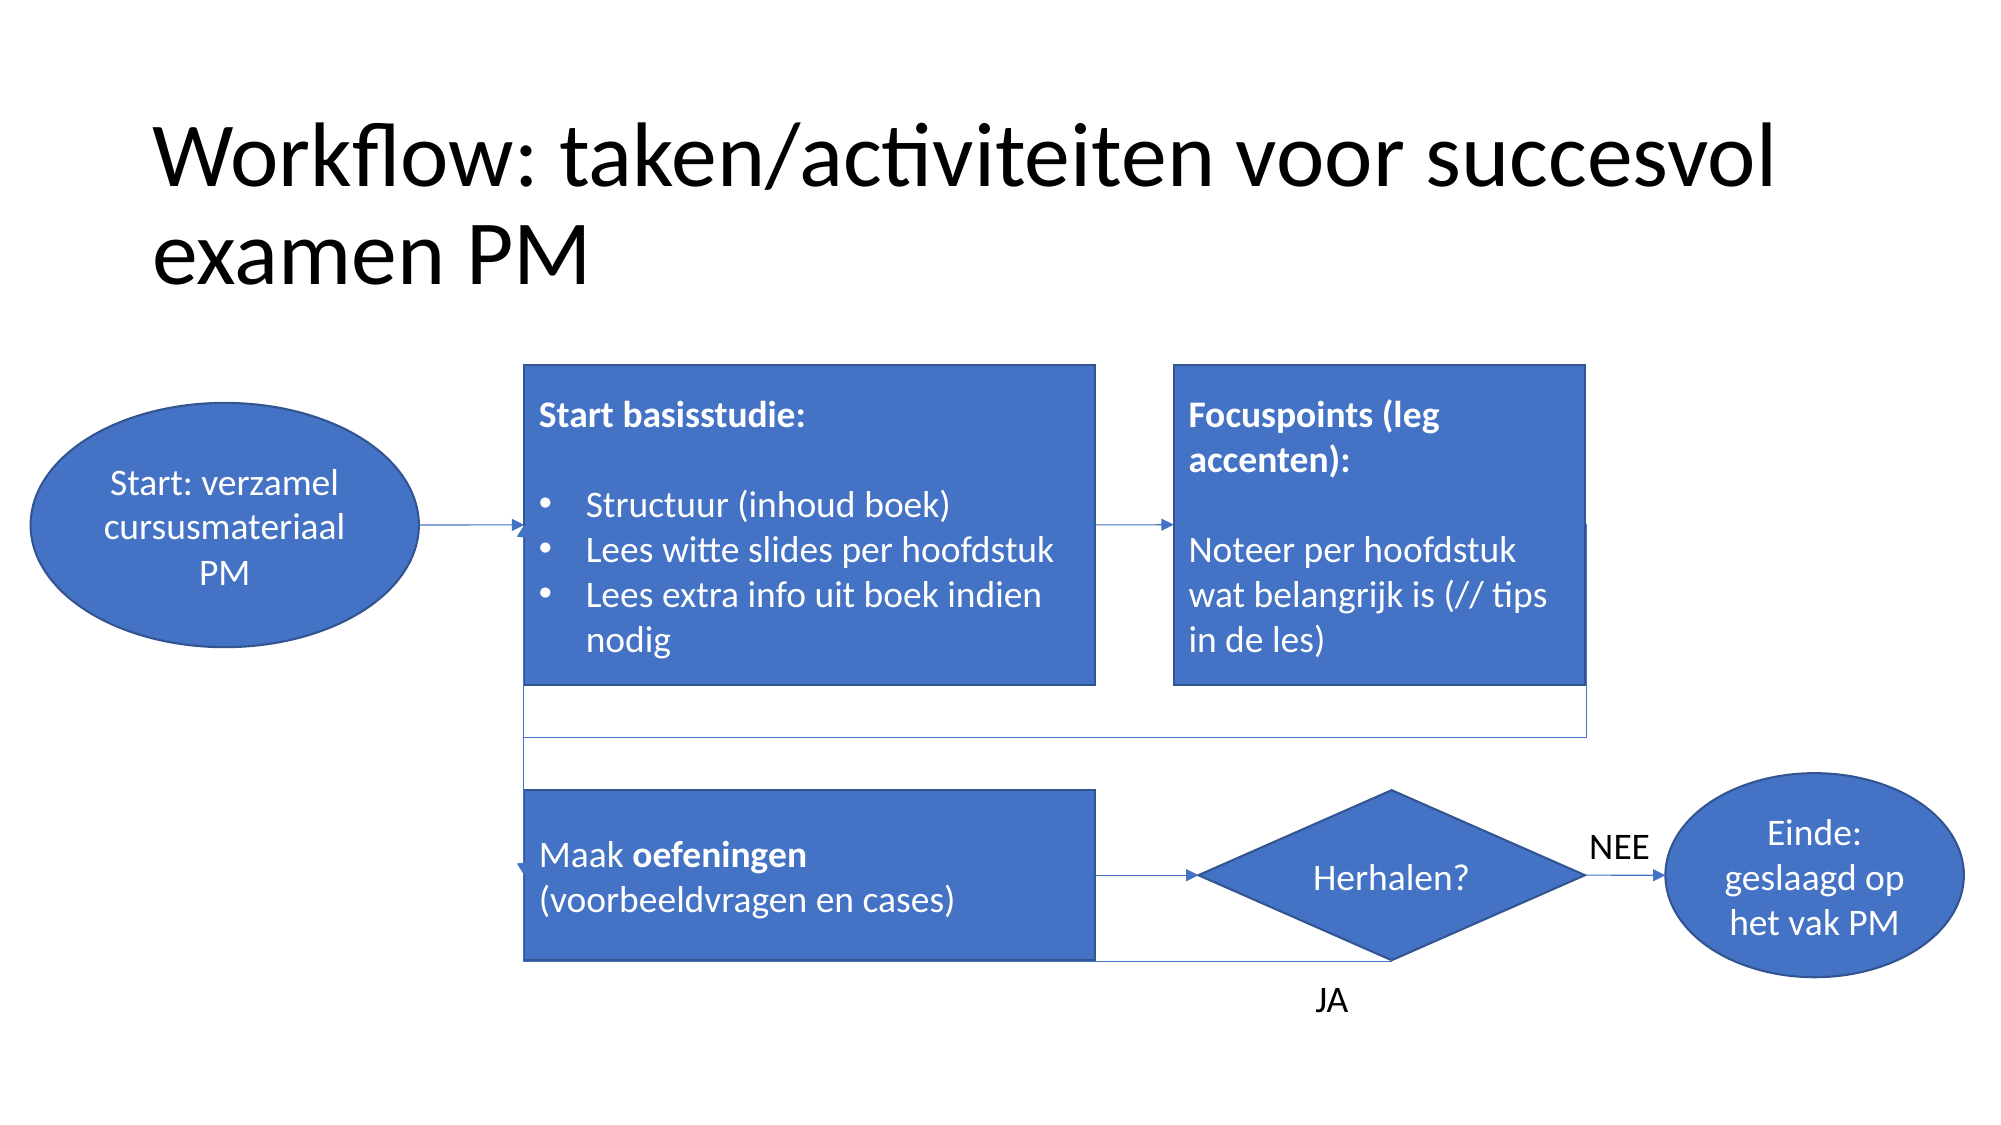

# Workflow: taken/activiteiten voor succesvol examen PM
Focuspoints (leg accenten):

Noteer per hoofdstuk wat belangrijk is (// tips in de les)
Start basisstudie:

Structuur (inhoud boek)
Lees witte slides per hoofdstuk
Lees extra info uit boek indien nodig
Start: verzamel cursusmateriaal PM
Einde: geslaagd op het vak PM
Maak oefeningen (voorbeeldvragen en cases)
Herhalen?
NEE
JA